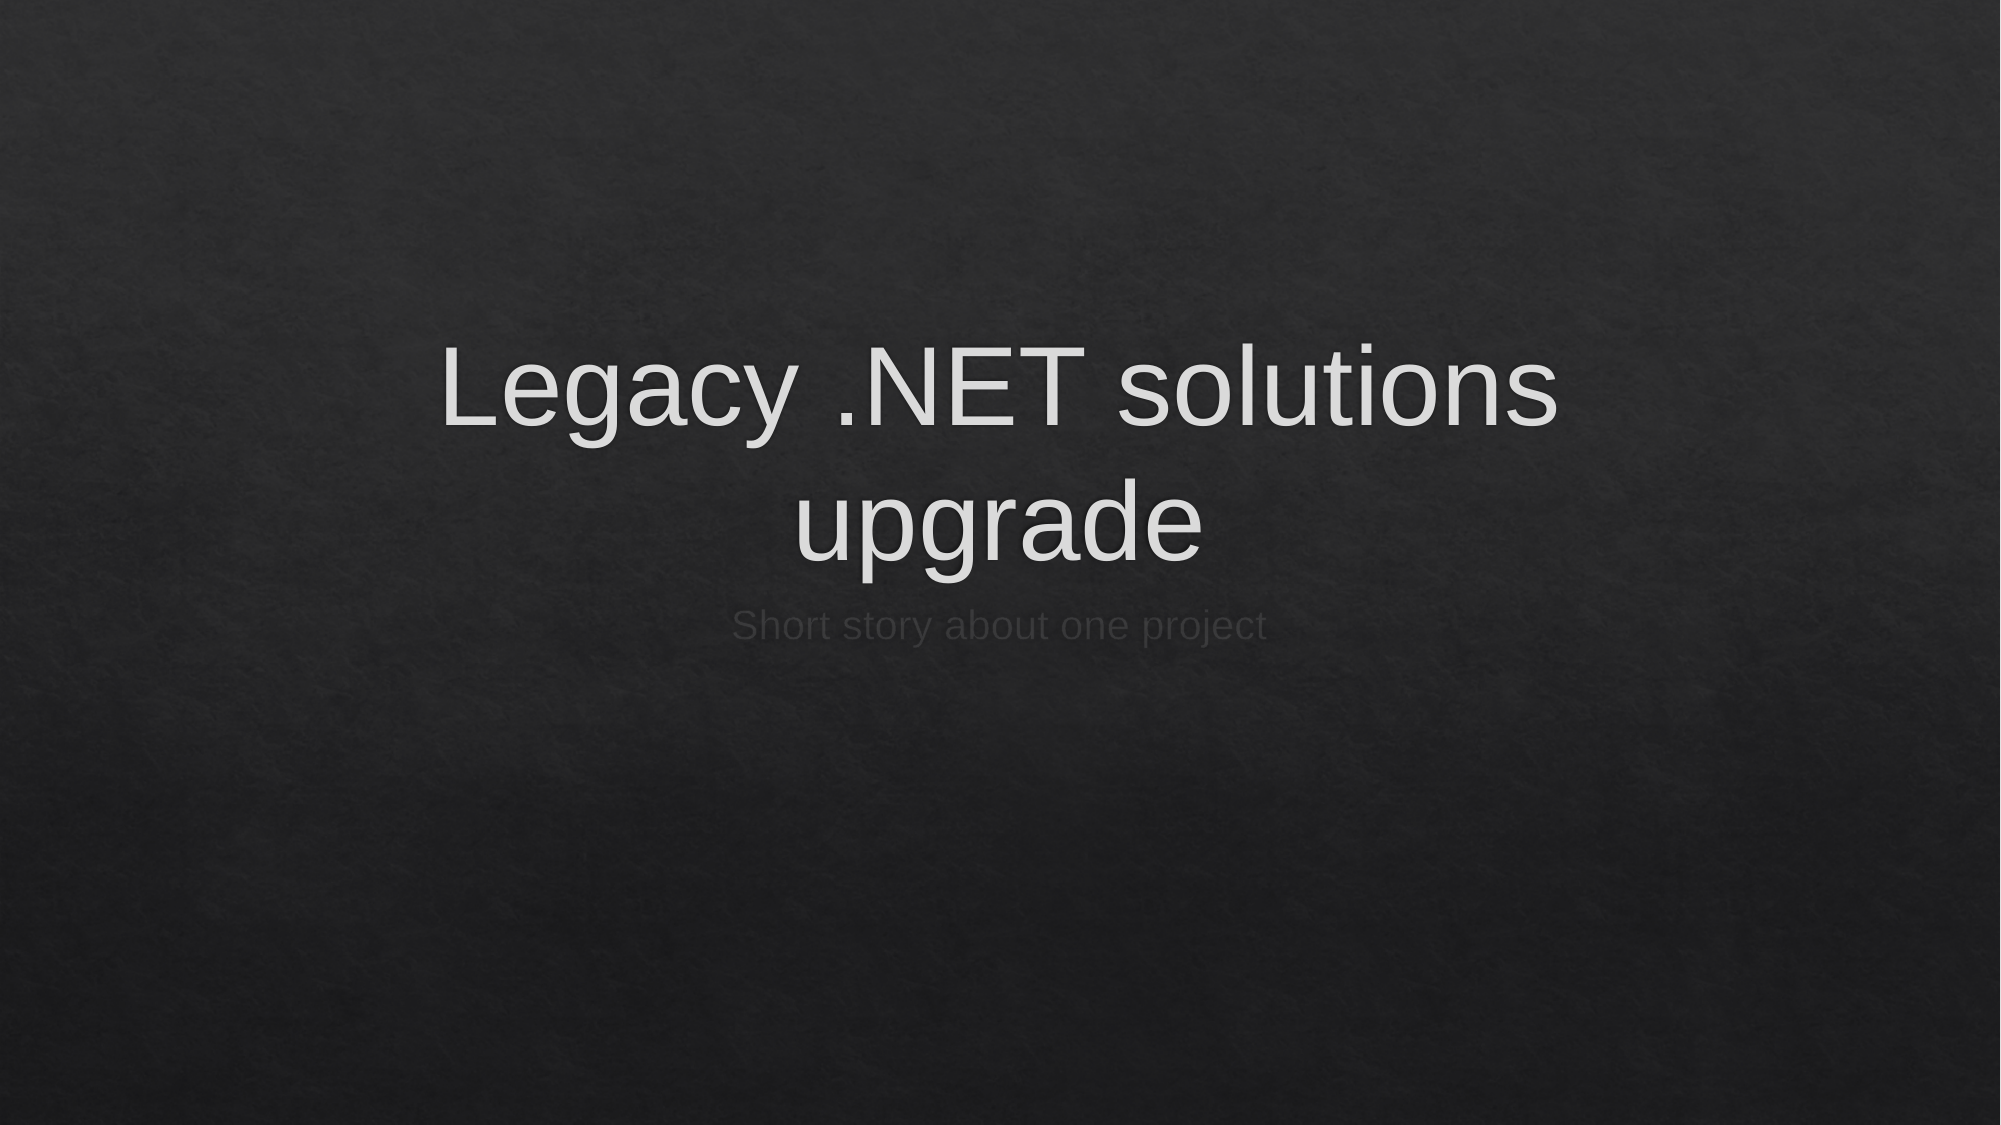

# Legacy .NET solutions upgrade
Short story about one project